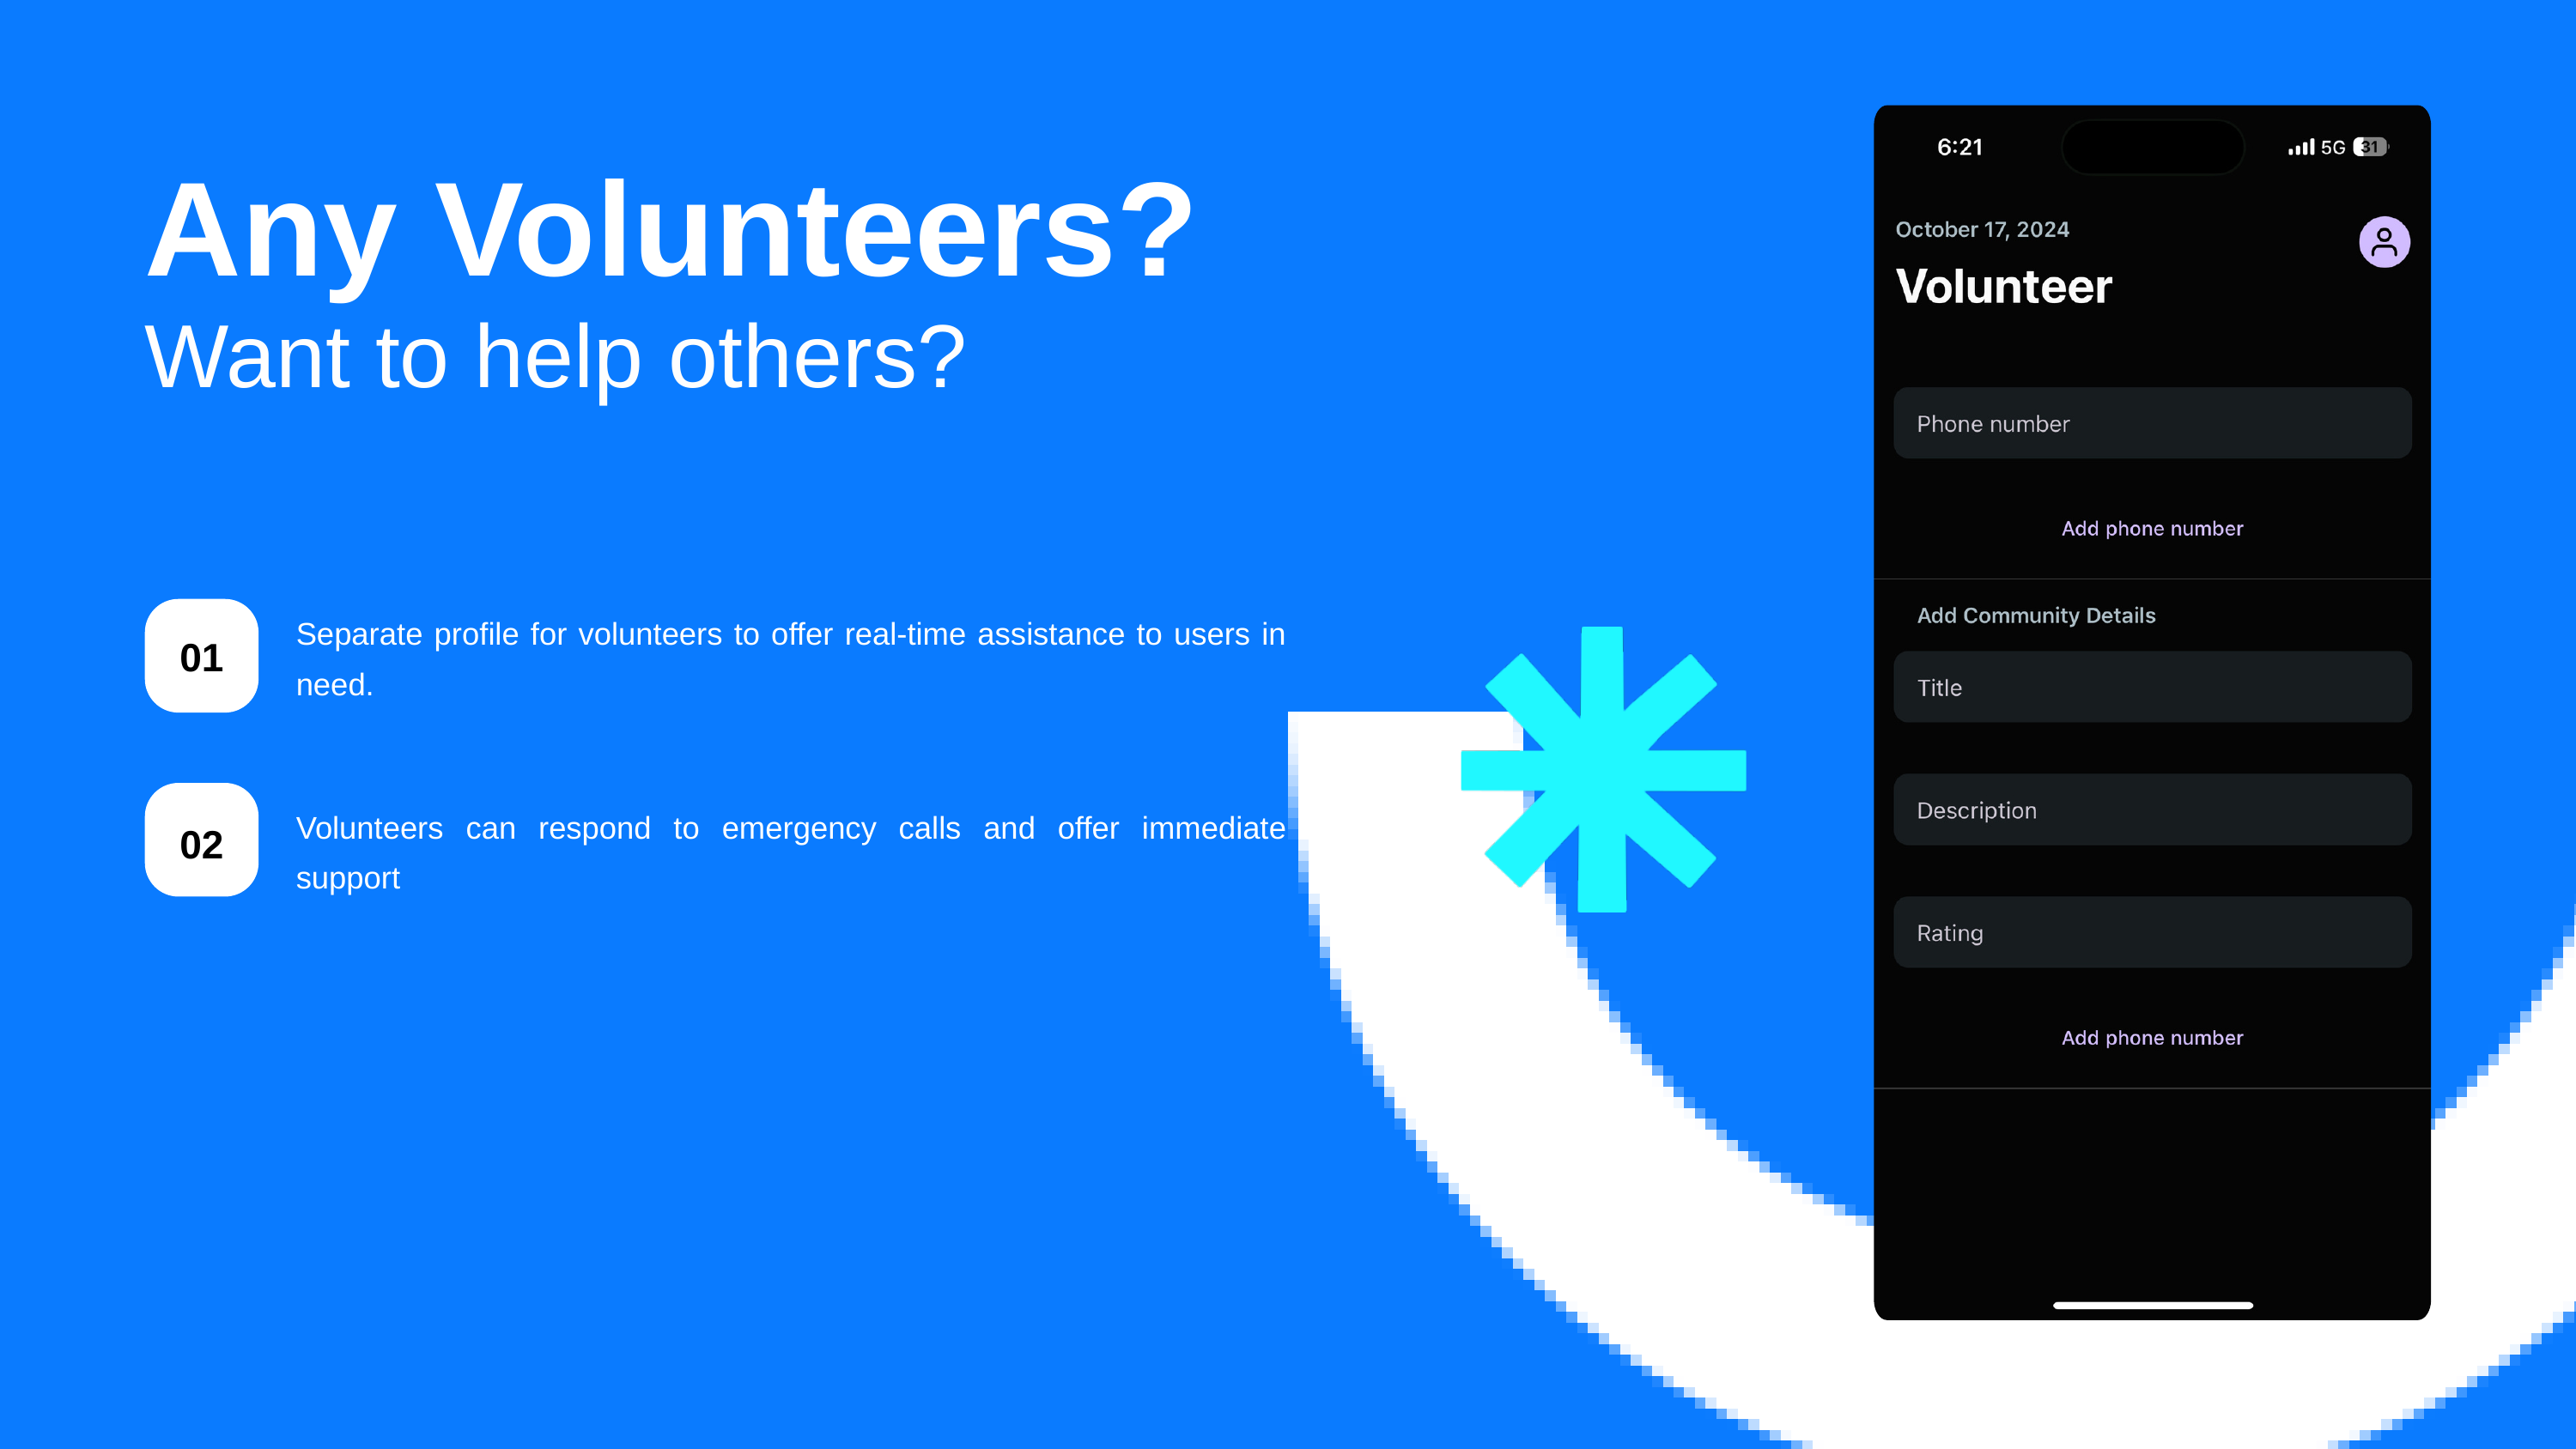

Any Volunteers?
Want to help others?

Separate profile for volunteers to offer real-time assistance to users in need.
01

Volunteers can respond to emergency calls and offer immediate support
02